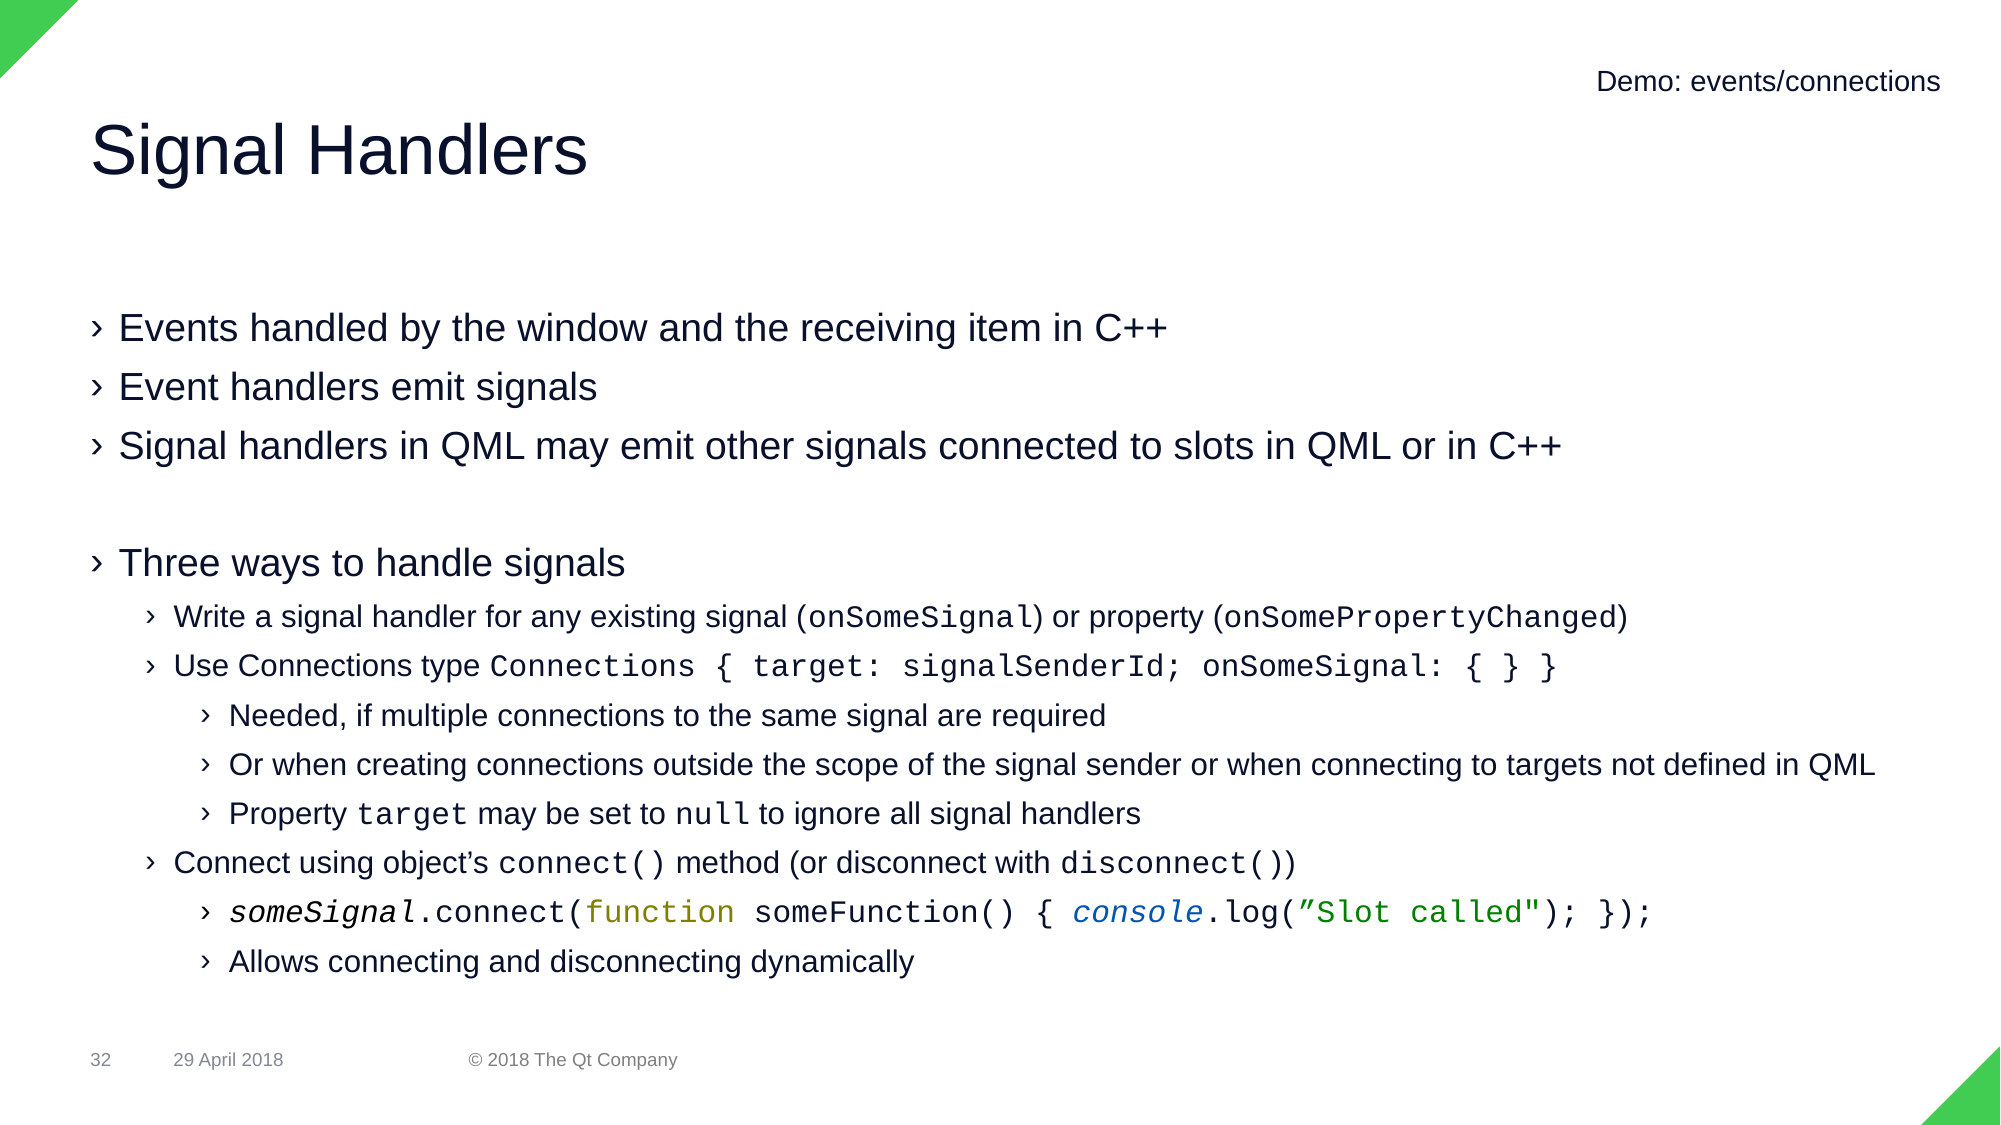

Demo: events/connections
# Signal Handlers
Events handled by the window and the receiving item in C++
Event handlers emit signals
Signal handlers in QML may emit other signals connected to slots in QML or in C++

Three ways to handle signals
Write a signal handler for any existing signal (onSomeSignal) or property (onSomePropertyChanged)
Use Connections type Connections { target: signalSenderId; onSomeSignal: { } }
Needed, if multiple connections to the same signal are required
Or when creating connections outside the scope of the signal sender or when connecting to targets not defined in QML
Property target may be set to null to ignore all signal handlers
Connect using object’s connect() method (or disconnect with disconnect())
someSignal.connect(function someFunction() { console.log(”Slot called"); });
Allows connecting and disconnecting dynamically
32
© 2018 The Qt Company
29 April 2018